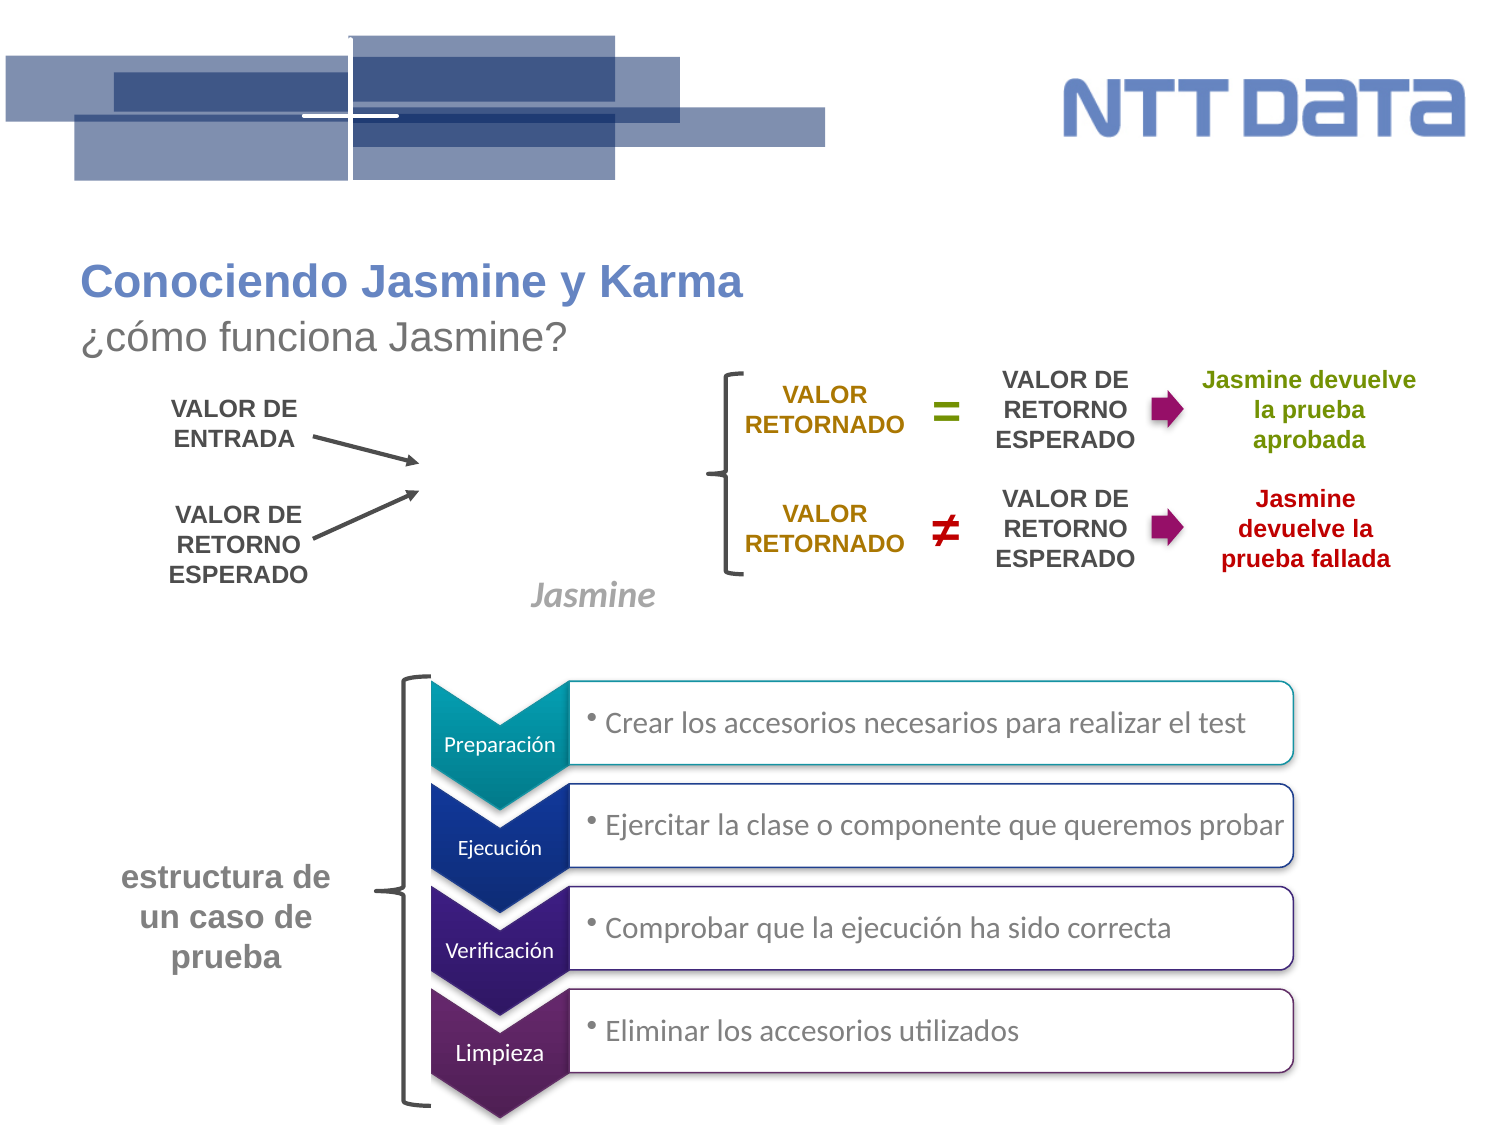

# Conociendo Jasmine y Karma
¿cómo funciona Jasmine?
Valor retornado
=
Valor de retorno esperado
Jasmine devuelve la prueba aprobada

Valor de entrada
Función

Jasmine
Valor retornado
≠
Valor de retorno esperado
Jasmine devuelve la prueba fallada

Valor de retorno esperado

Preparación
Crear los accesorios necesarios para realizar el test
Ejecución
Ejercitar la clase o componente que queremos probar
Verificación
Comprobar que la ejecución ha sido correcta
Limpieza
Eliminar los accesorios utilizados
estructura de un caso de prueba